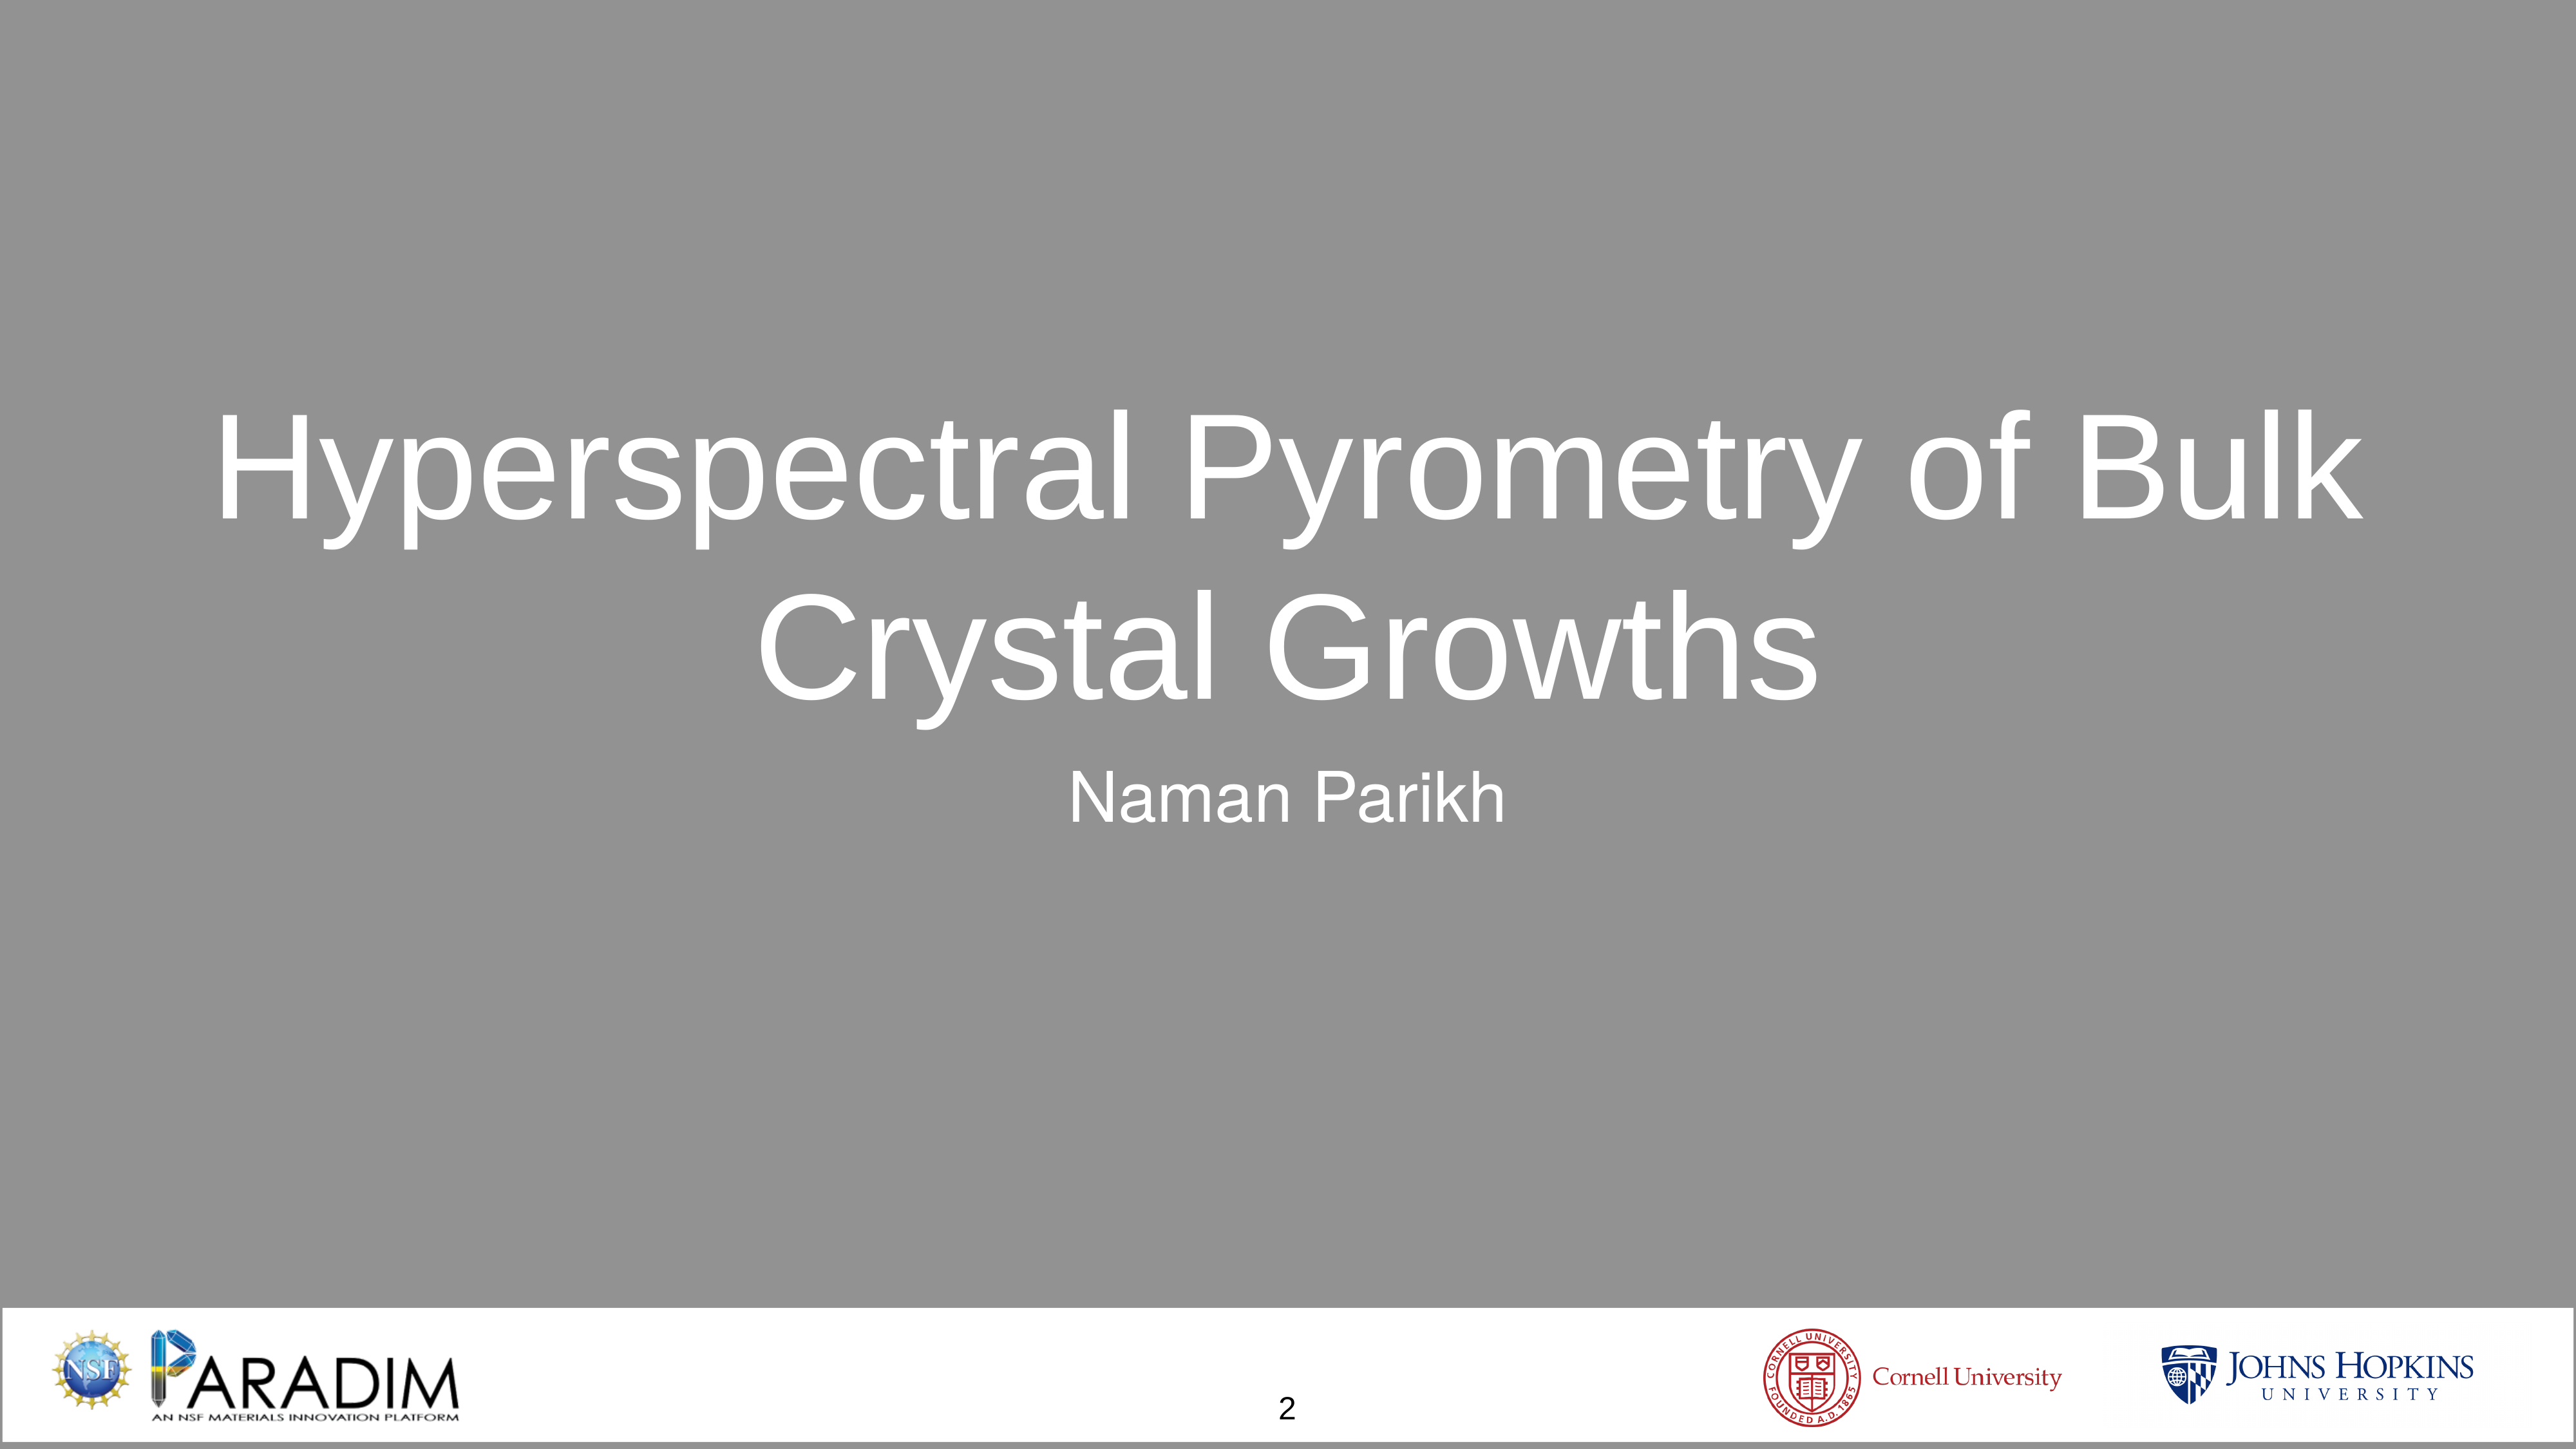

Hyperspectral Pyrometry of Bulk Crystal Growths
Naman Parikh
2